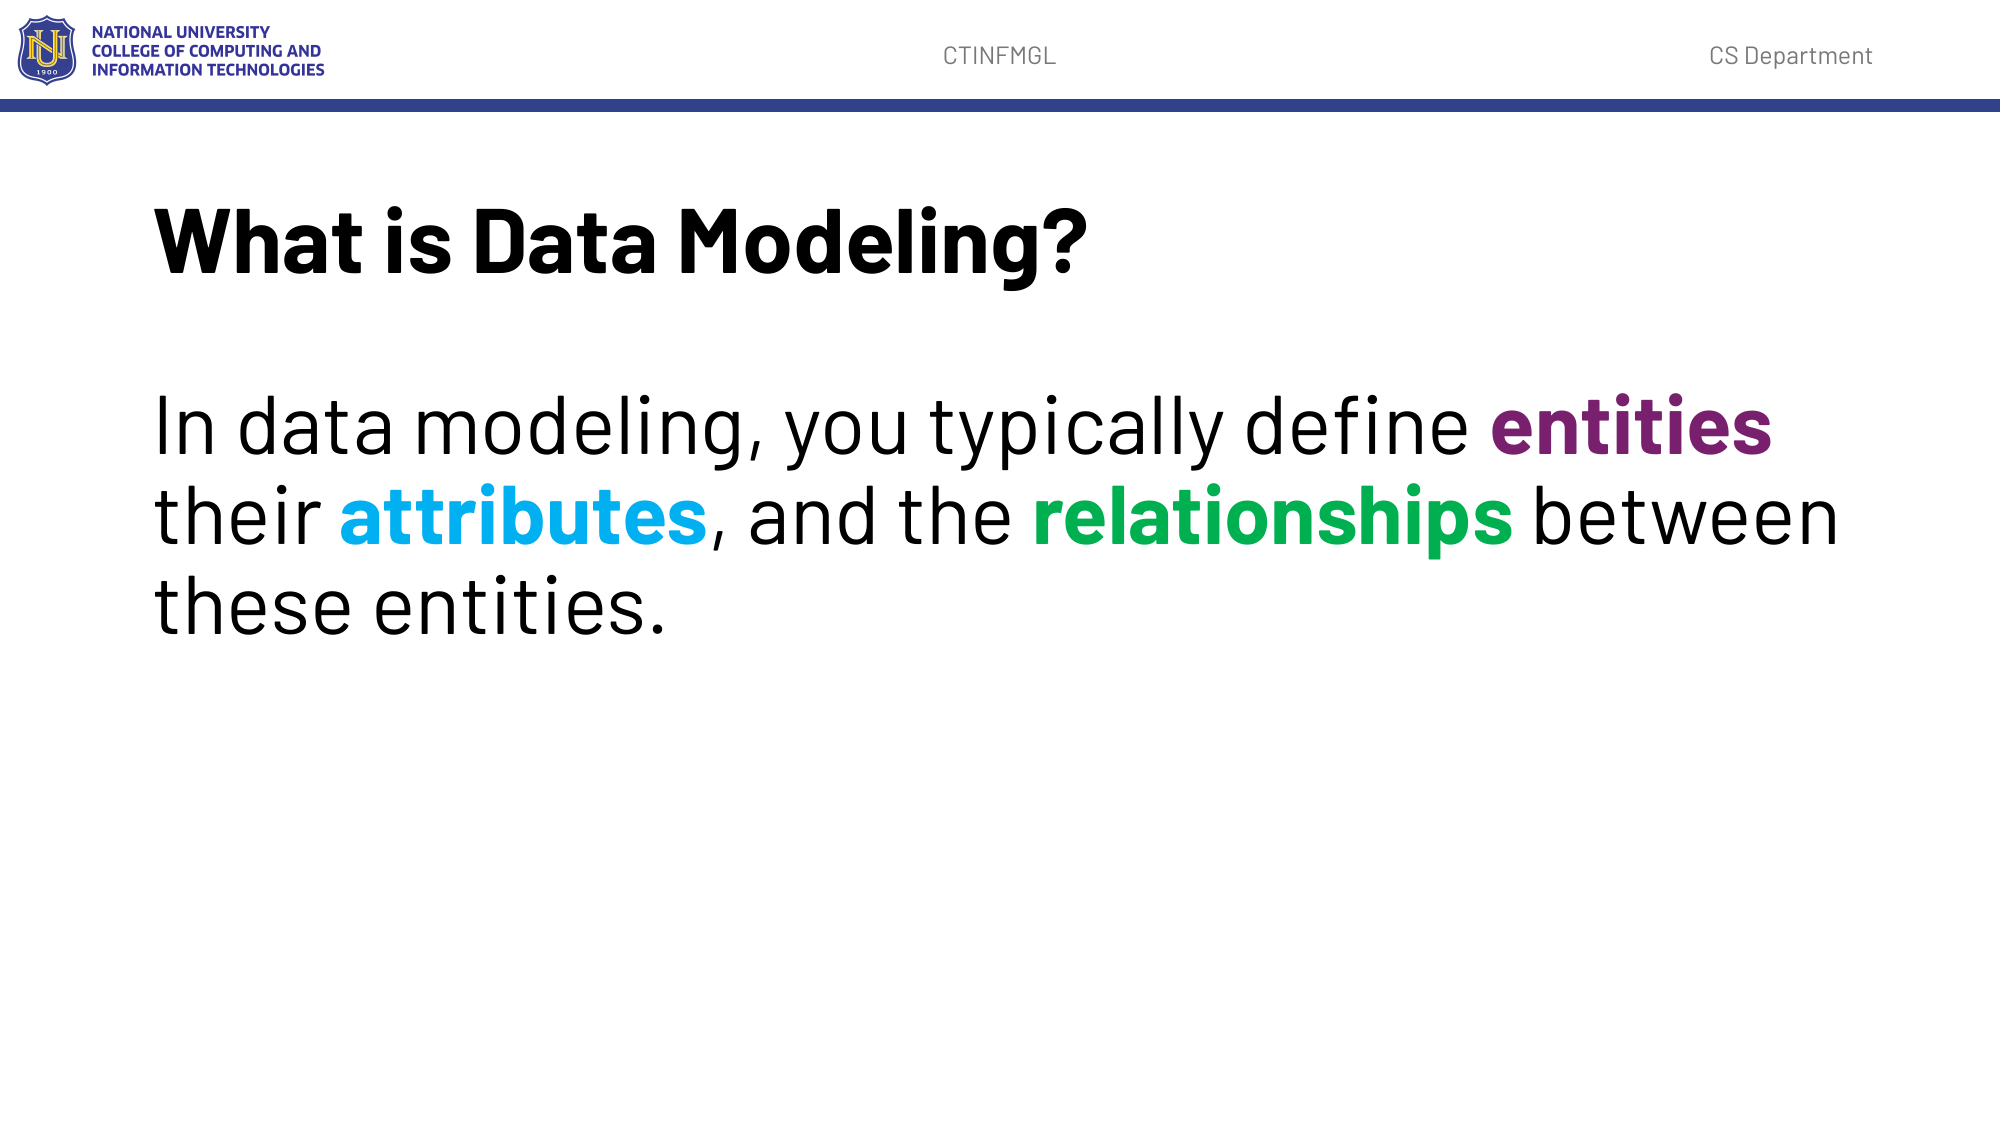

# What is Data Modeling?
In data modeling, you typically define entities their attributes, and the relationships between these entities.